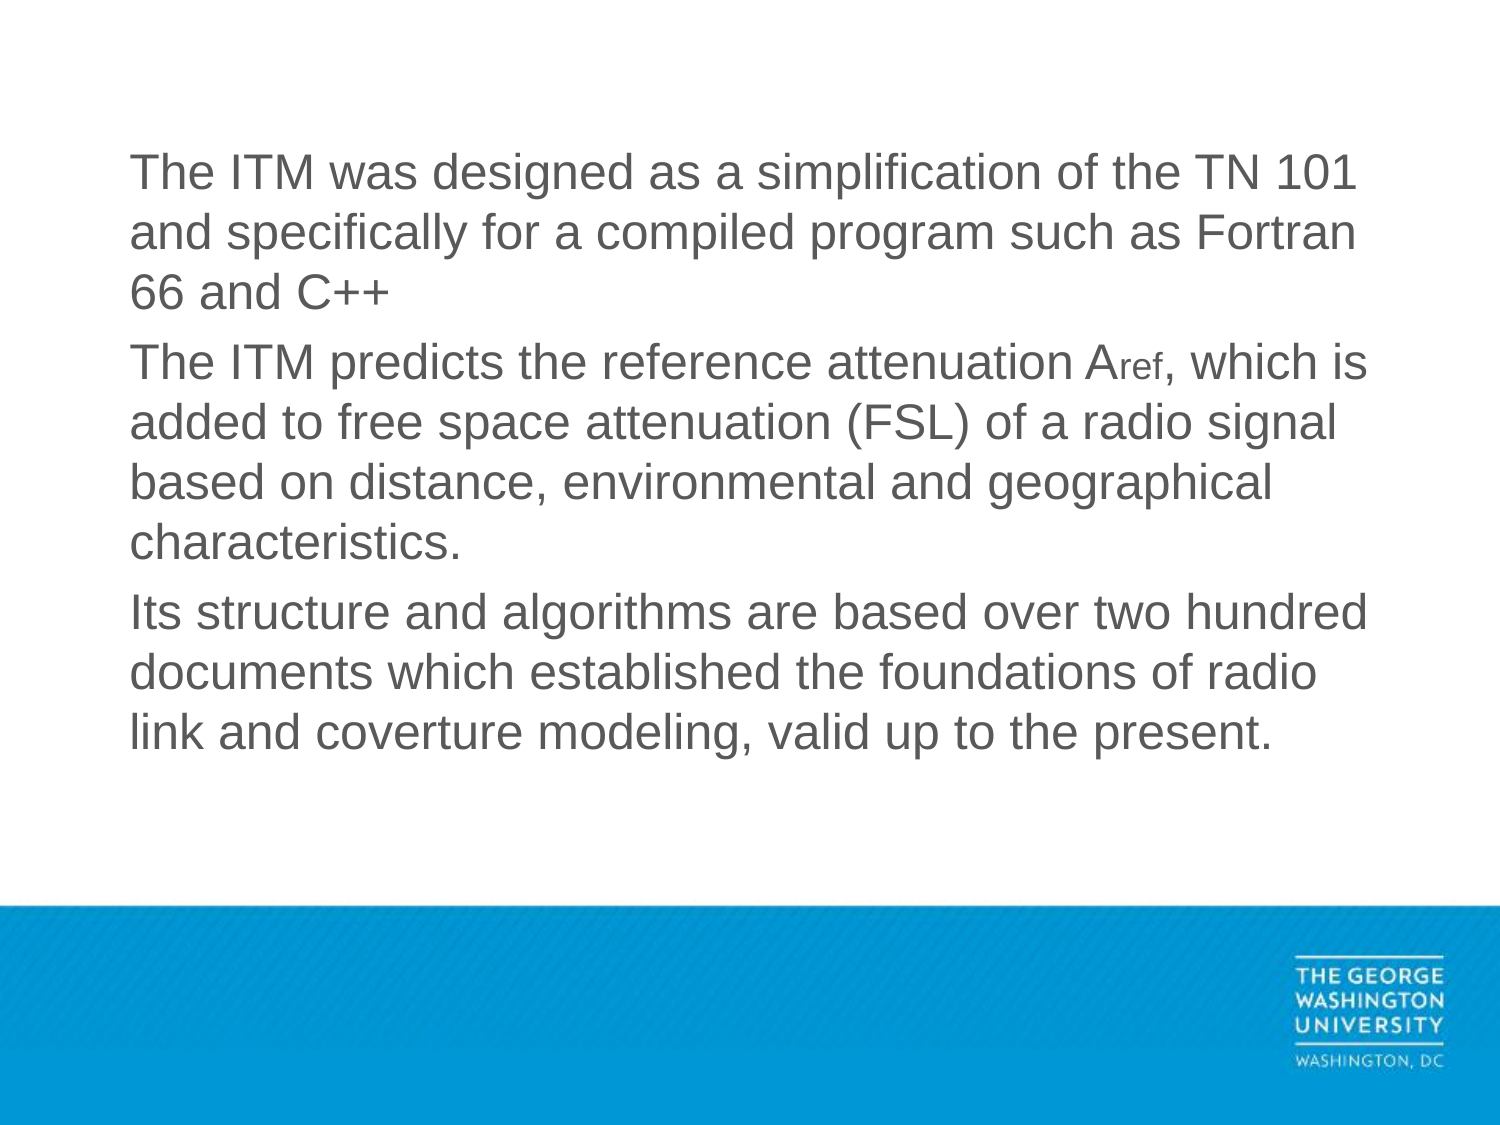

The ITM was designed as a simplification of the TN 101 and specifically for a compiled program such as Fortran 66 and C++
The ITM predicts the reference attenuation Aref, which is added to free space attenuation (FSL) of a radio signal based on distance, environmental and geographical characteristics.
Its structure and algorithms are based over two hundred documents which established the foundations of radio link and coverture modeling, valid up to the present.